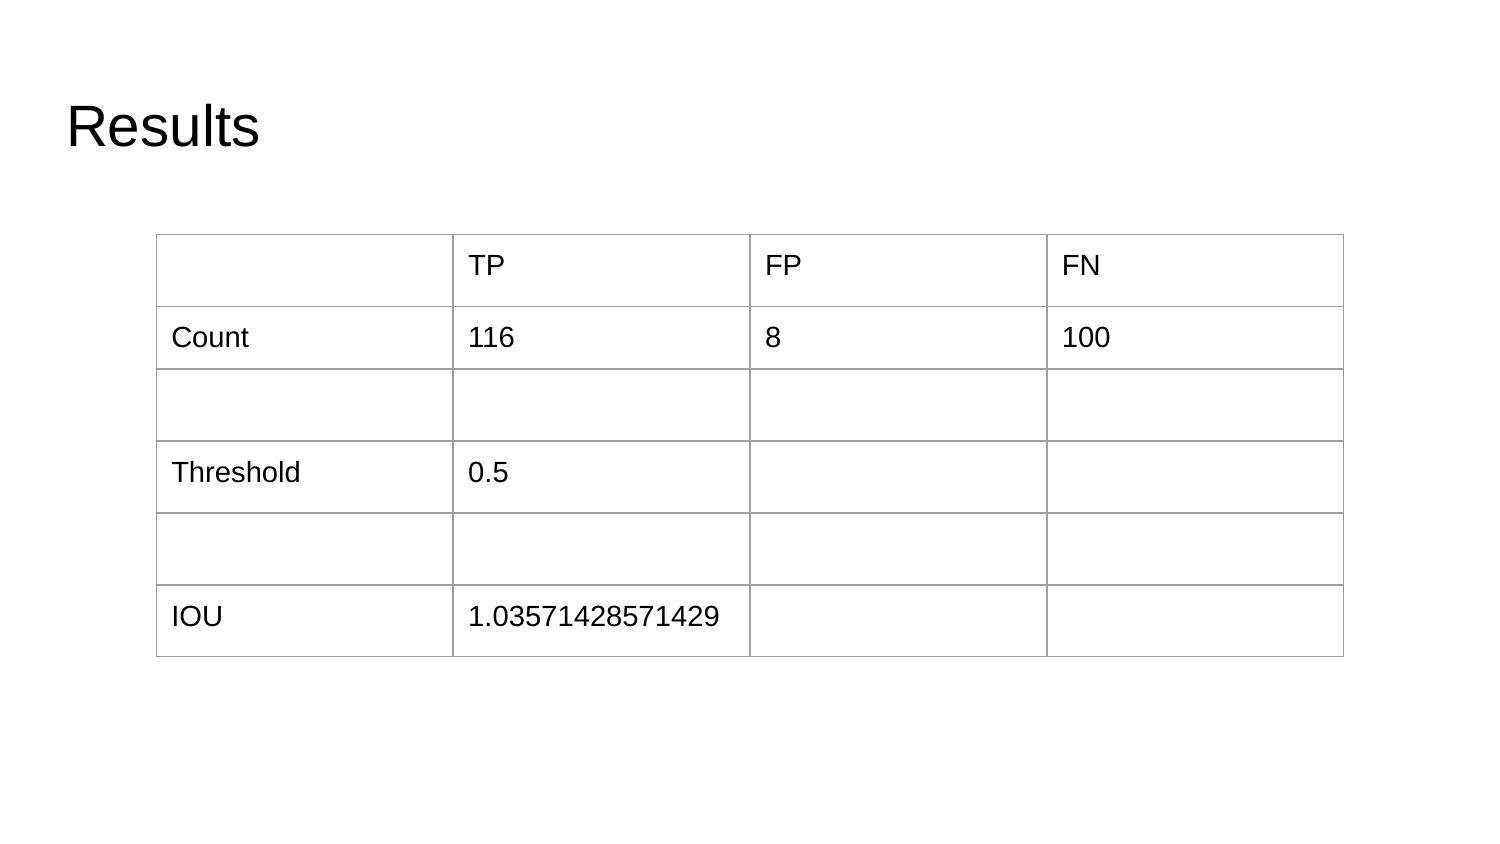

# Results

|  | TP | FP | FN |
| --- | --- | --- | --- |
| Count | 116 | 8 | 100 |
|  |  |  |  |
| Threshold | 0.5 |  |  |
|  |  |  |  |
| IOU | 1.03571428571429 |  |  |